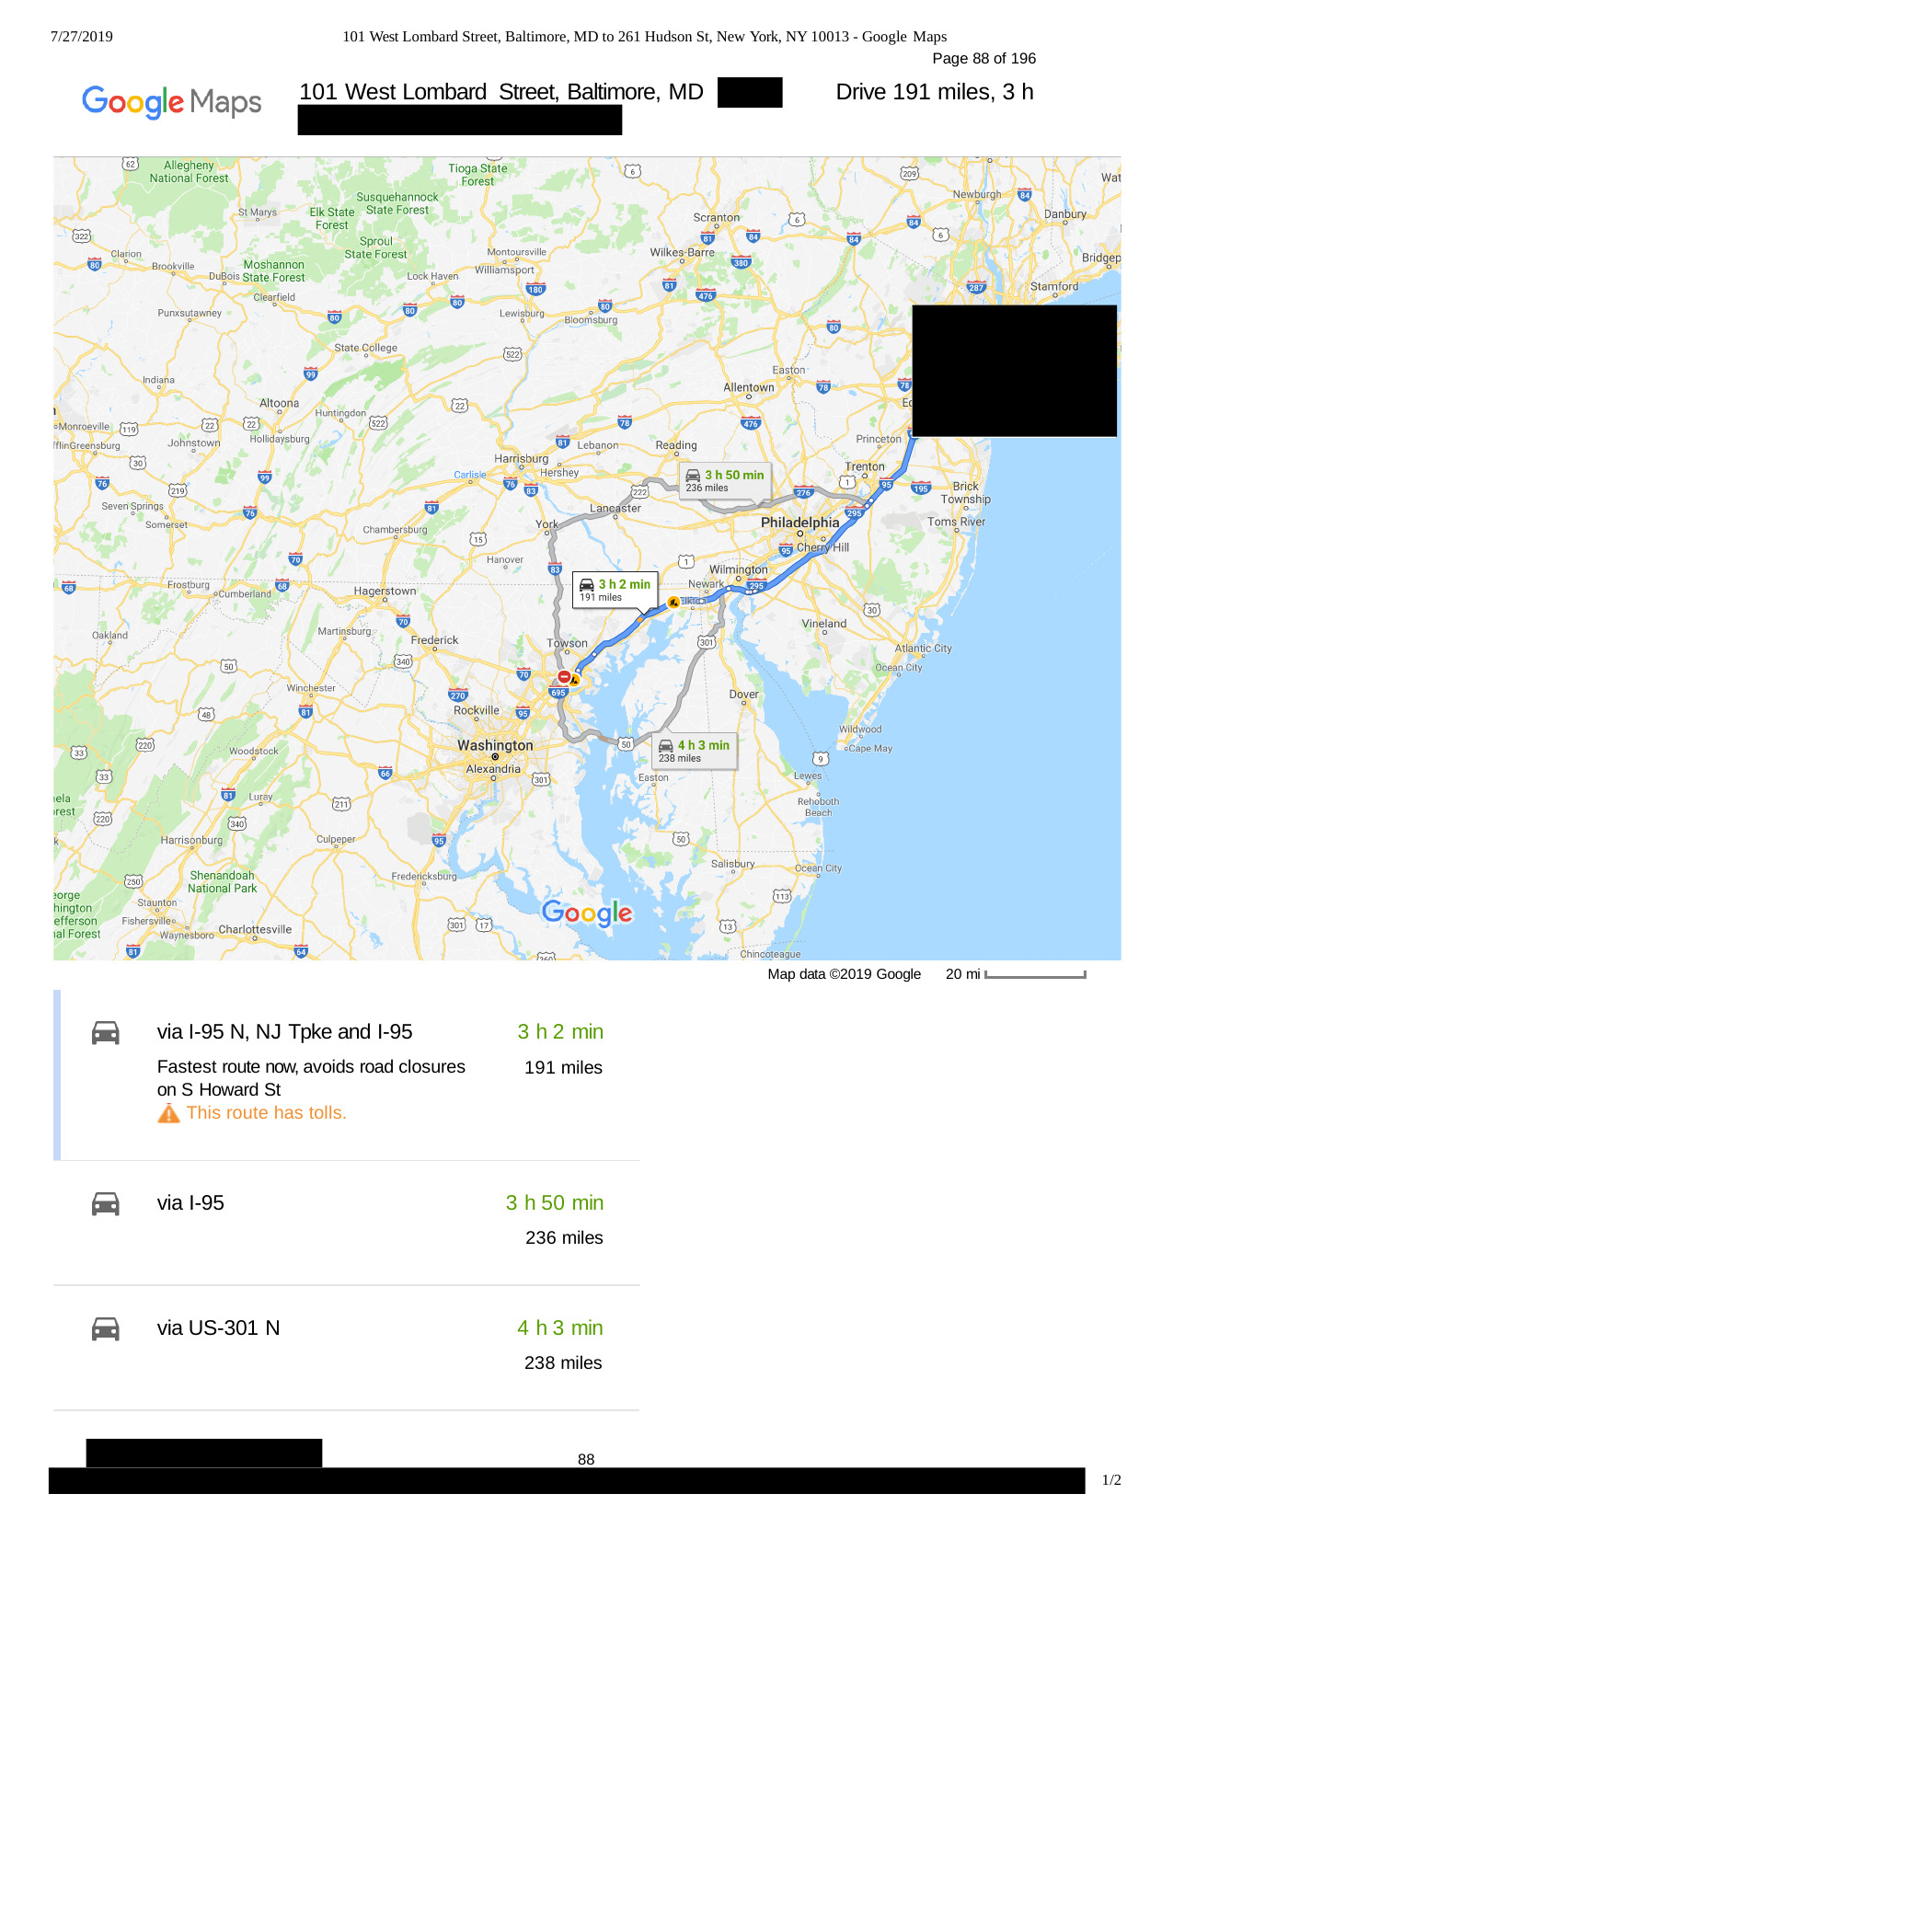

101 West Lombard Street, Baltimore, MD to 261 Hudson St, New York, NY 10013 - Google Maps
Page 88 of 196
101 West Lombard  Street, Baltimore, MD	Drive 191 miles, 3 h 2 min
7/27/2019

Map data ©2019 Google
20 mi

via I-95 N, NJ Tpke and I-95
Fastest route now, avoids road closures  on S Howard St
This route has tolls.
3 h 2 min
191 miles

3 h 50 min
236 miles

via I-95

4 h 3 min
238 miles

via US-301 N

88

1/2